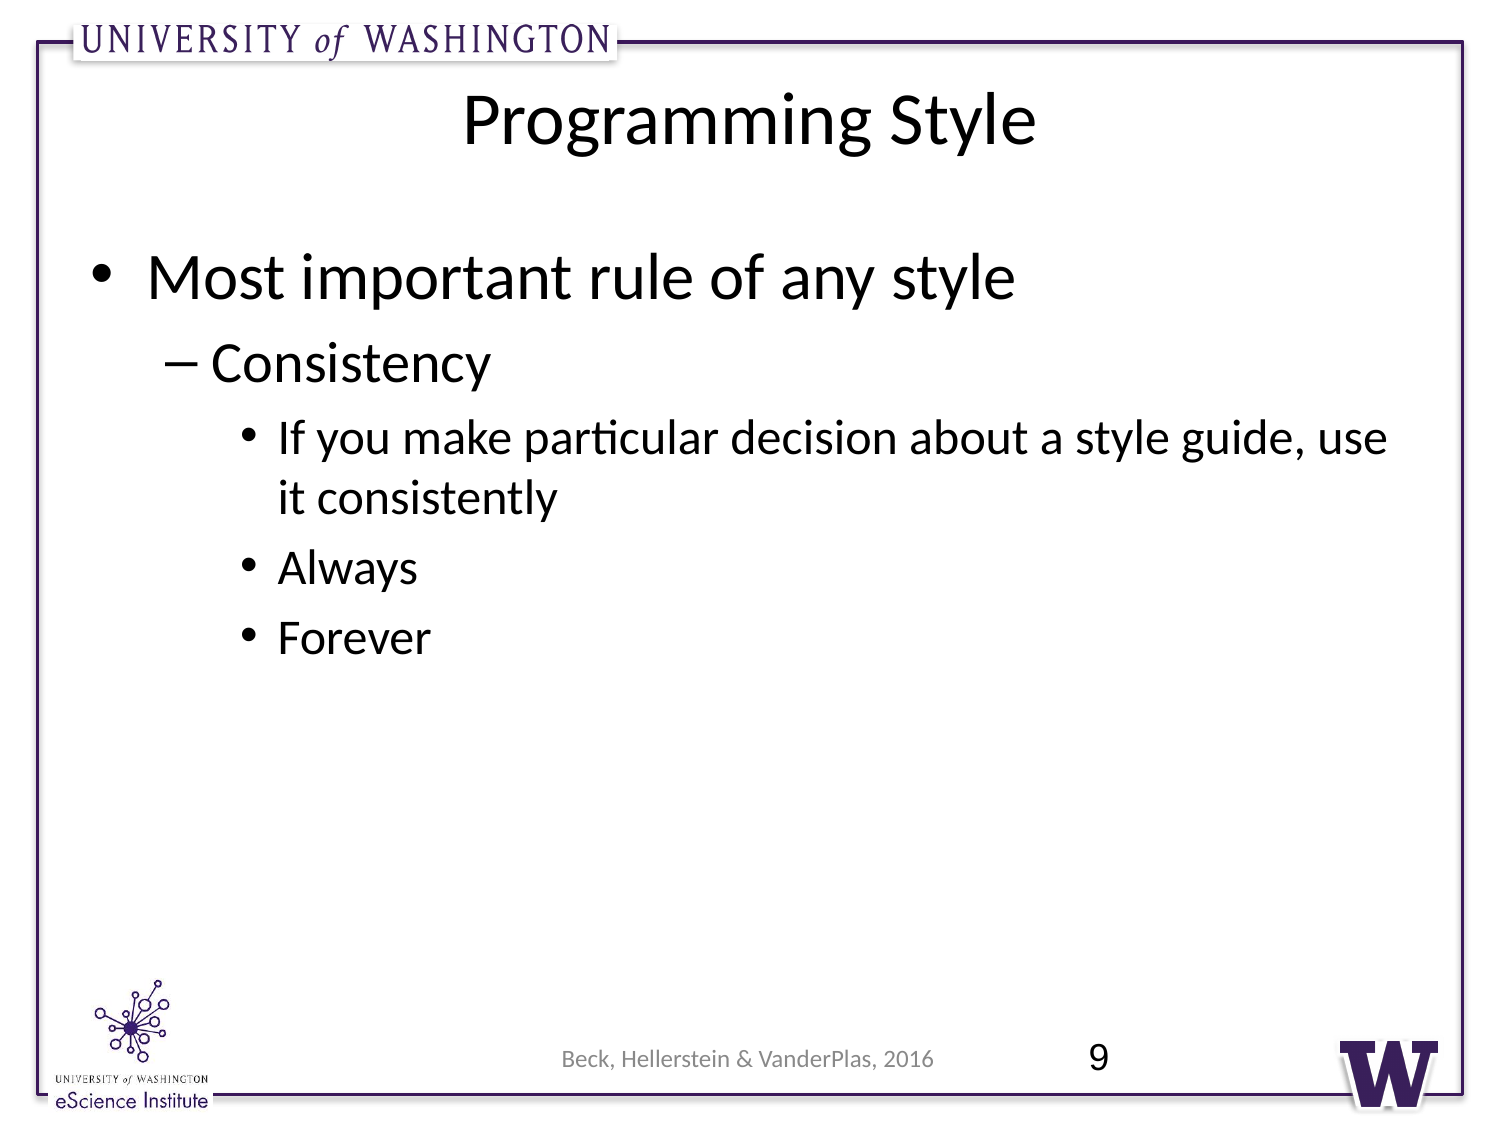

# Programming Style
Most important rule of any style
Consistency
If you make particular decision about a style guide, use it consistently
Always
Forever
9
Beck, Hellerstein & VanderPlas, 2016